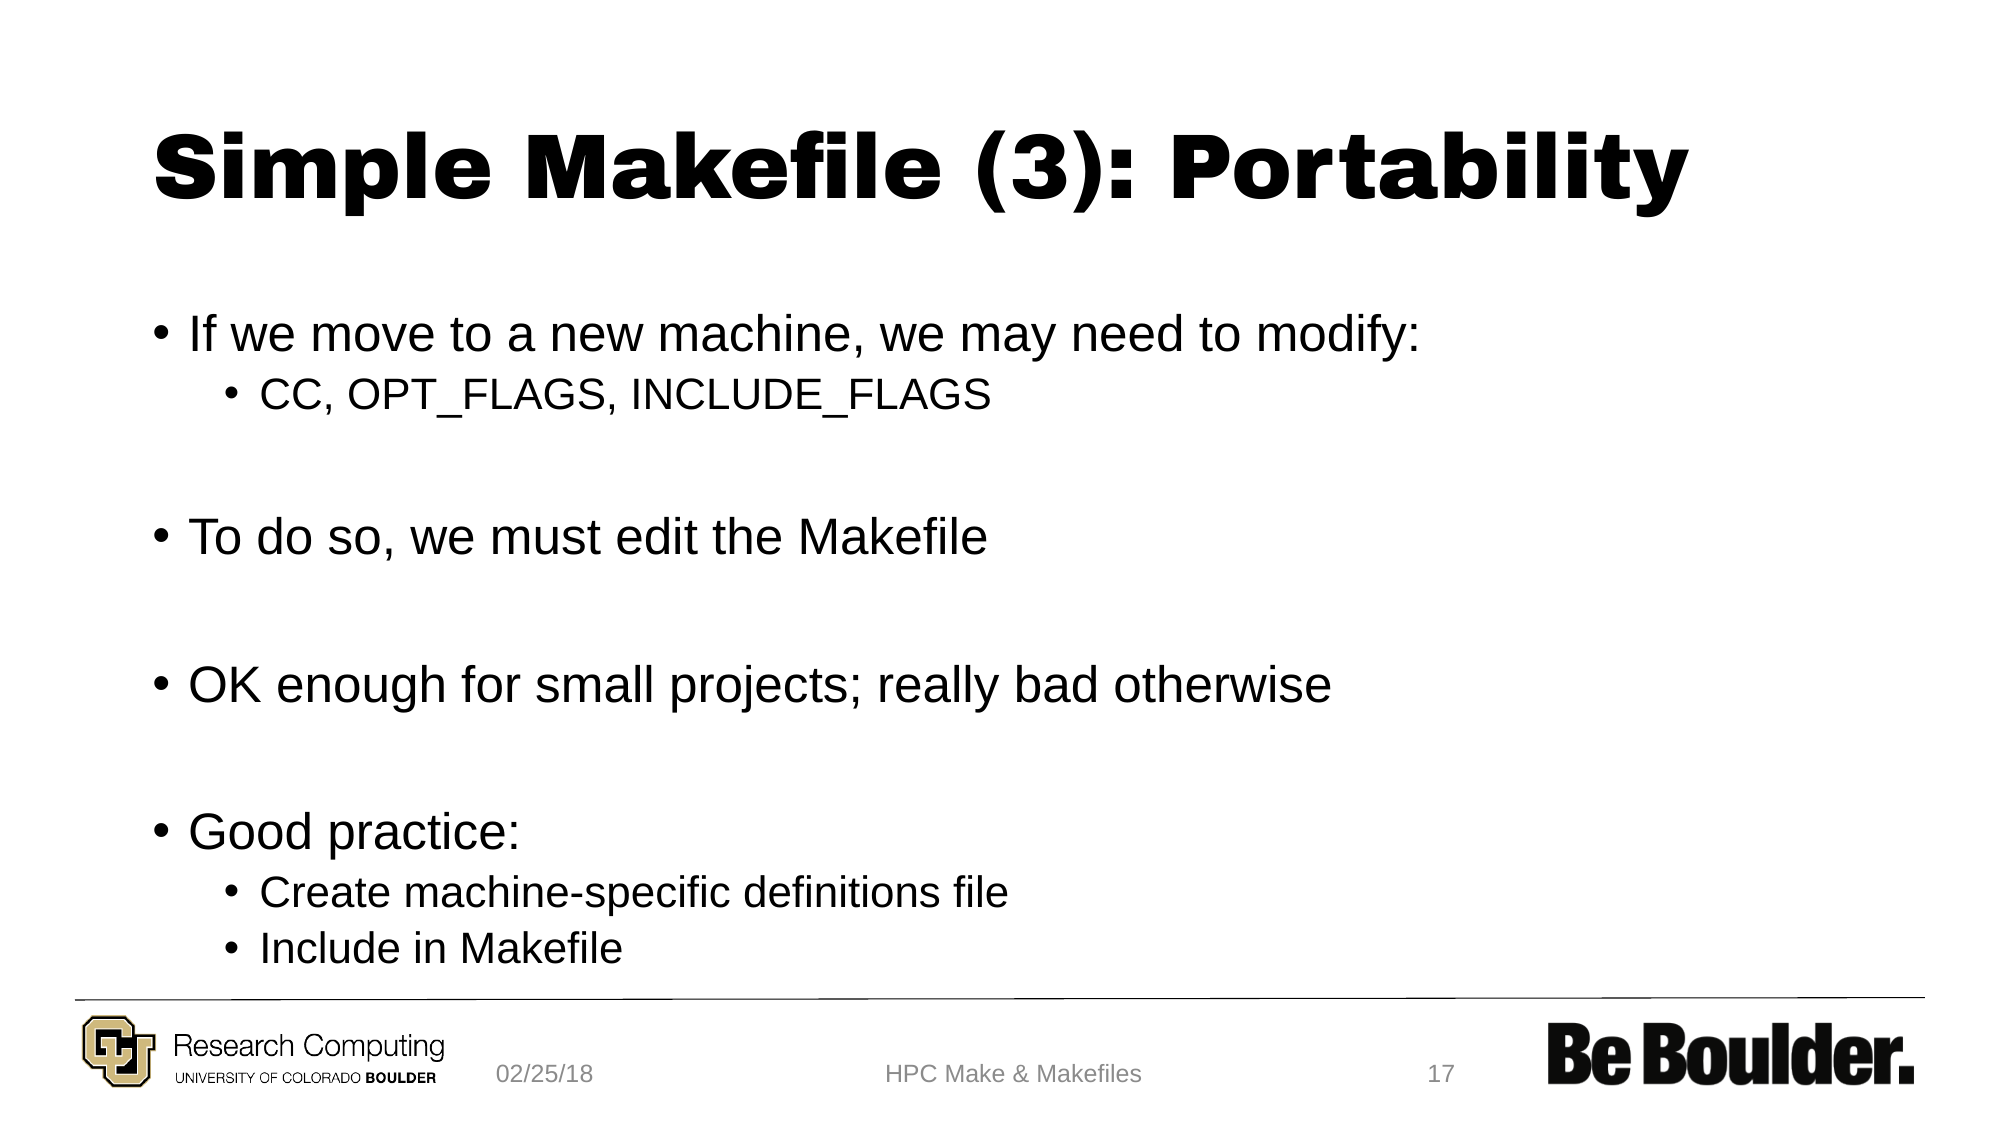

# Simple Makefile (3): Portability
If we move to a new machine, we may need to modify:
CC, OPT_FLAGS, INCLUDE_FLAGS

To do so, we must edit the Makefile

OK enough for small projects; really bad otherwise

Good practice:
Create machine-specific definitions file
Include in Makefile
02/25/18
HPC Make & Makefiles
17